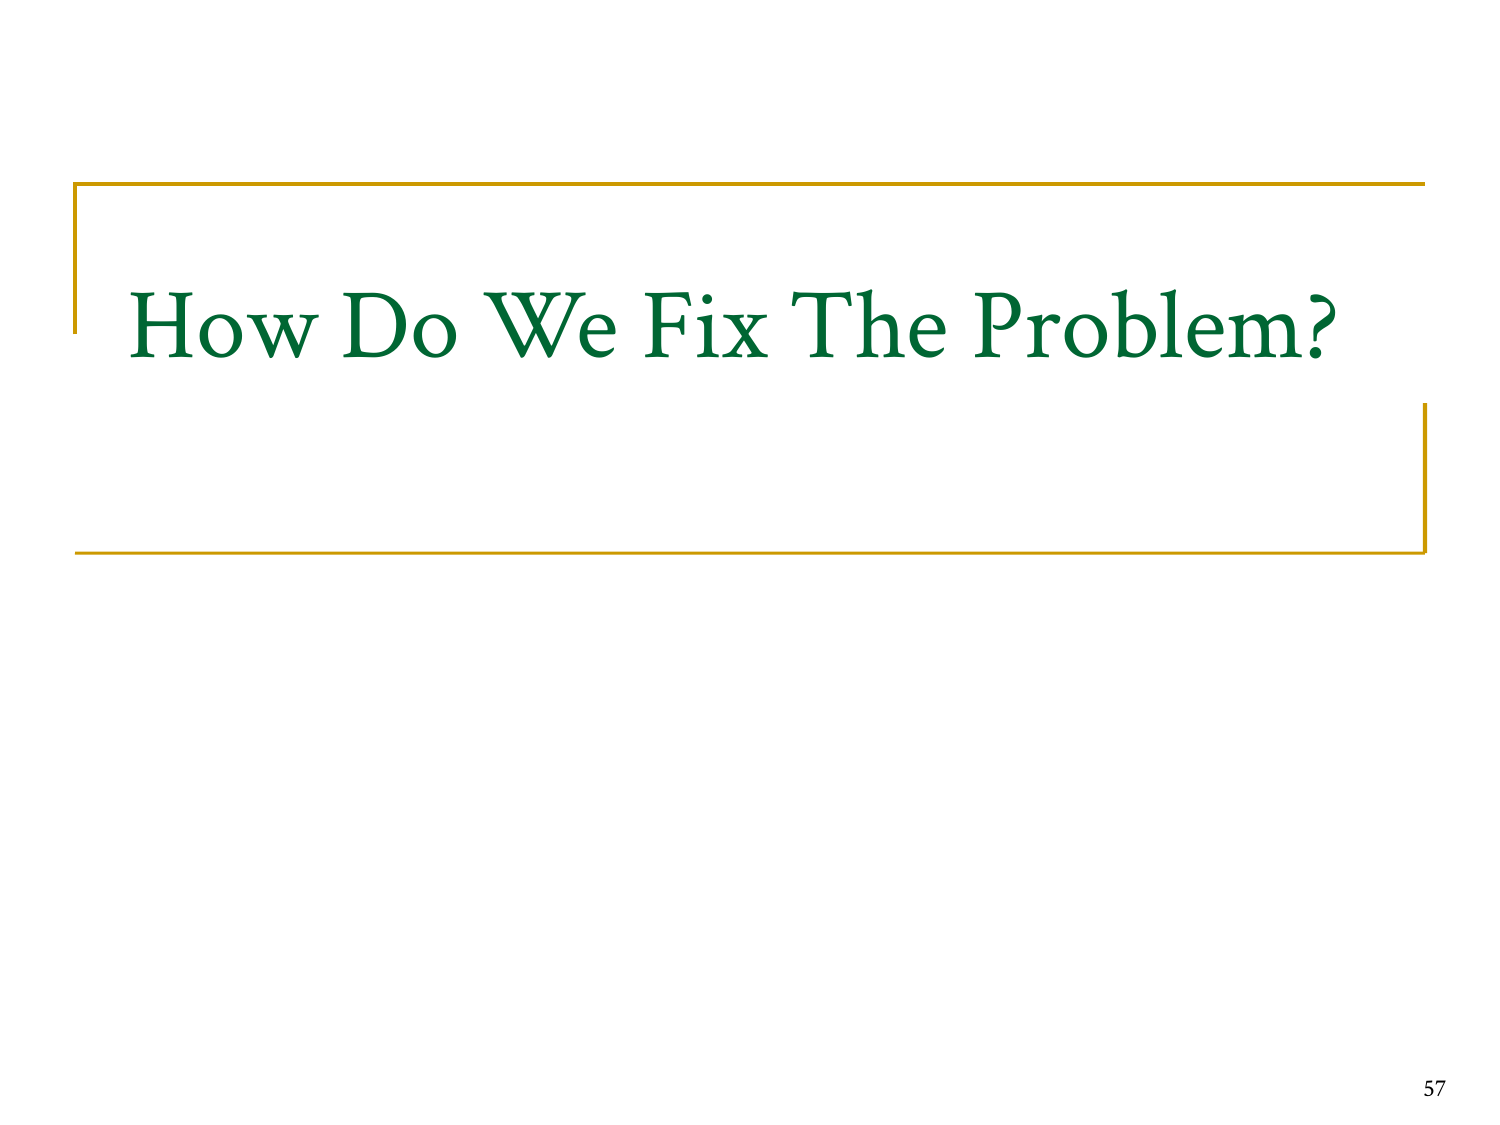

# How Do We Fix The Problem?

57